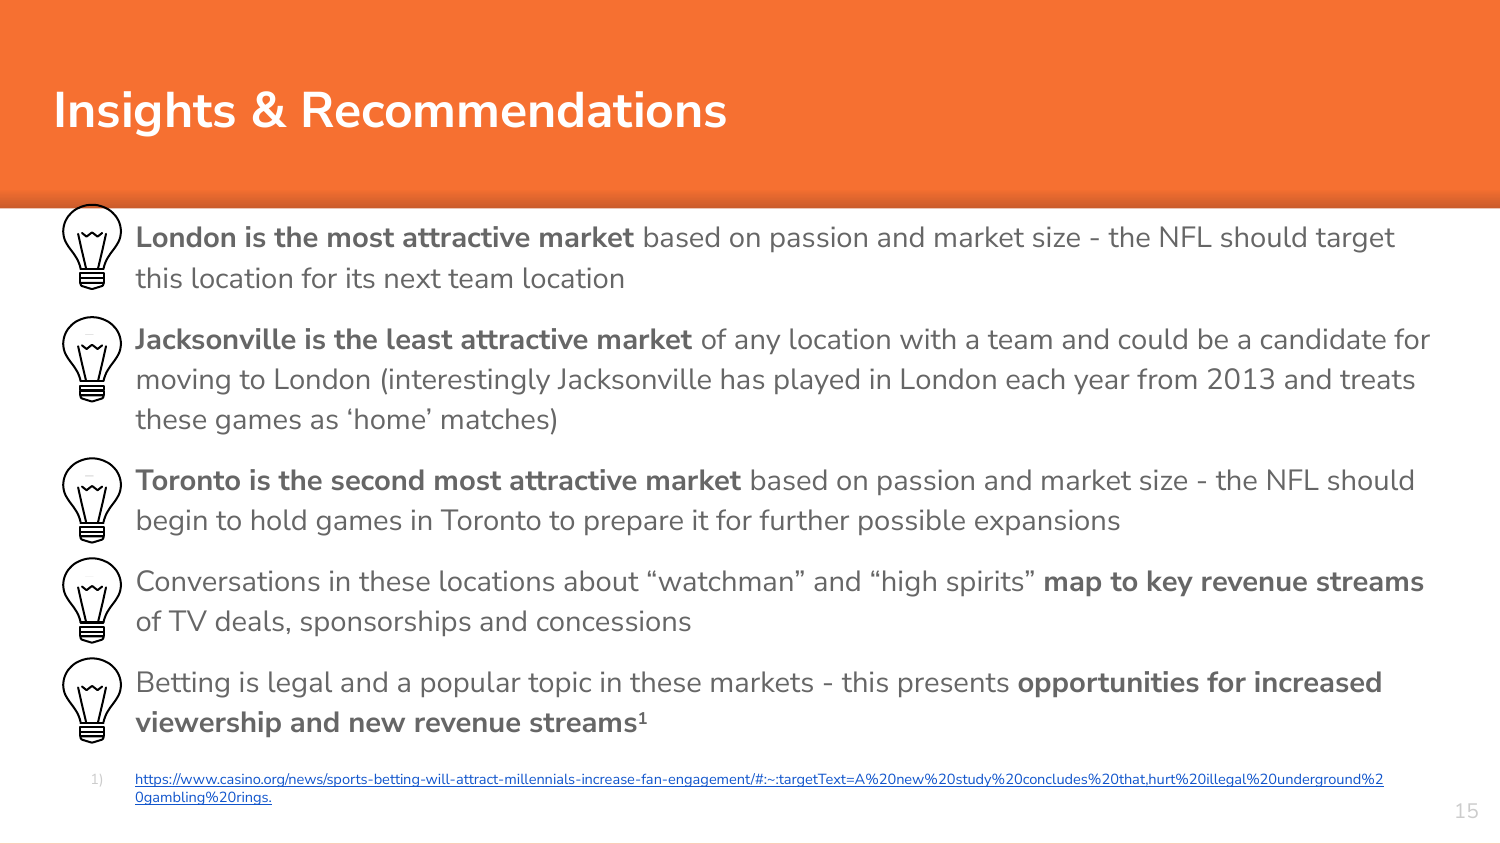

Insights & Recommendations
London is the most attractive market based on passion and market size - the NFL should target this location for its next team location
Jacksonville is the least attractive market of any location with a team and could be a candidate for moving to London (interestingly Jacksonville has played in London each year from 2013 and treats these games as ‘home’ matches)
Toronto is the second most attractive market based on passion and market size - the NFL should begin to hold games in Toronto to prepare it for further possible expansions
Conversations in these locations about “watchman” and “high spirits” map to key revenue streams of TV deals, sponsorships and concessions
Betting is legal and a popular topic in these markets - this presents opportunities for increased viewership and new revenue streams1

https://www.casino.org/news/sports-betting-will-attract-millennials-increase-fan-engagement/#:~:targetText=A%20new%20study%20concludes%20that,hurt%20illegal%20underground%20gambling%20rings.
15